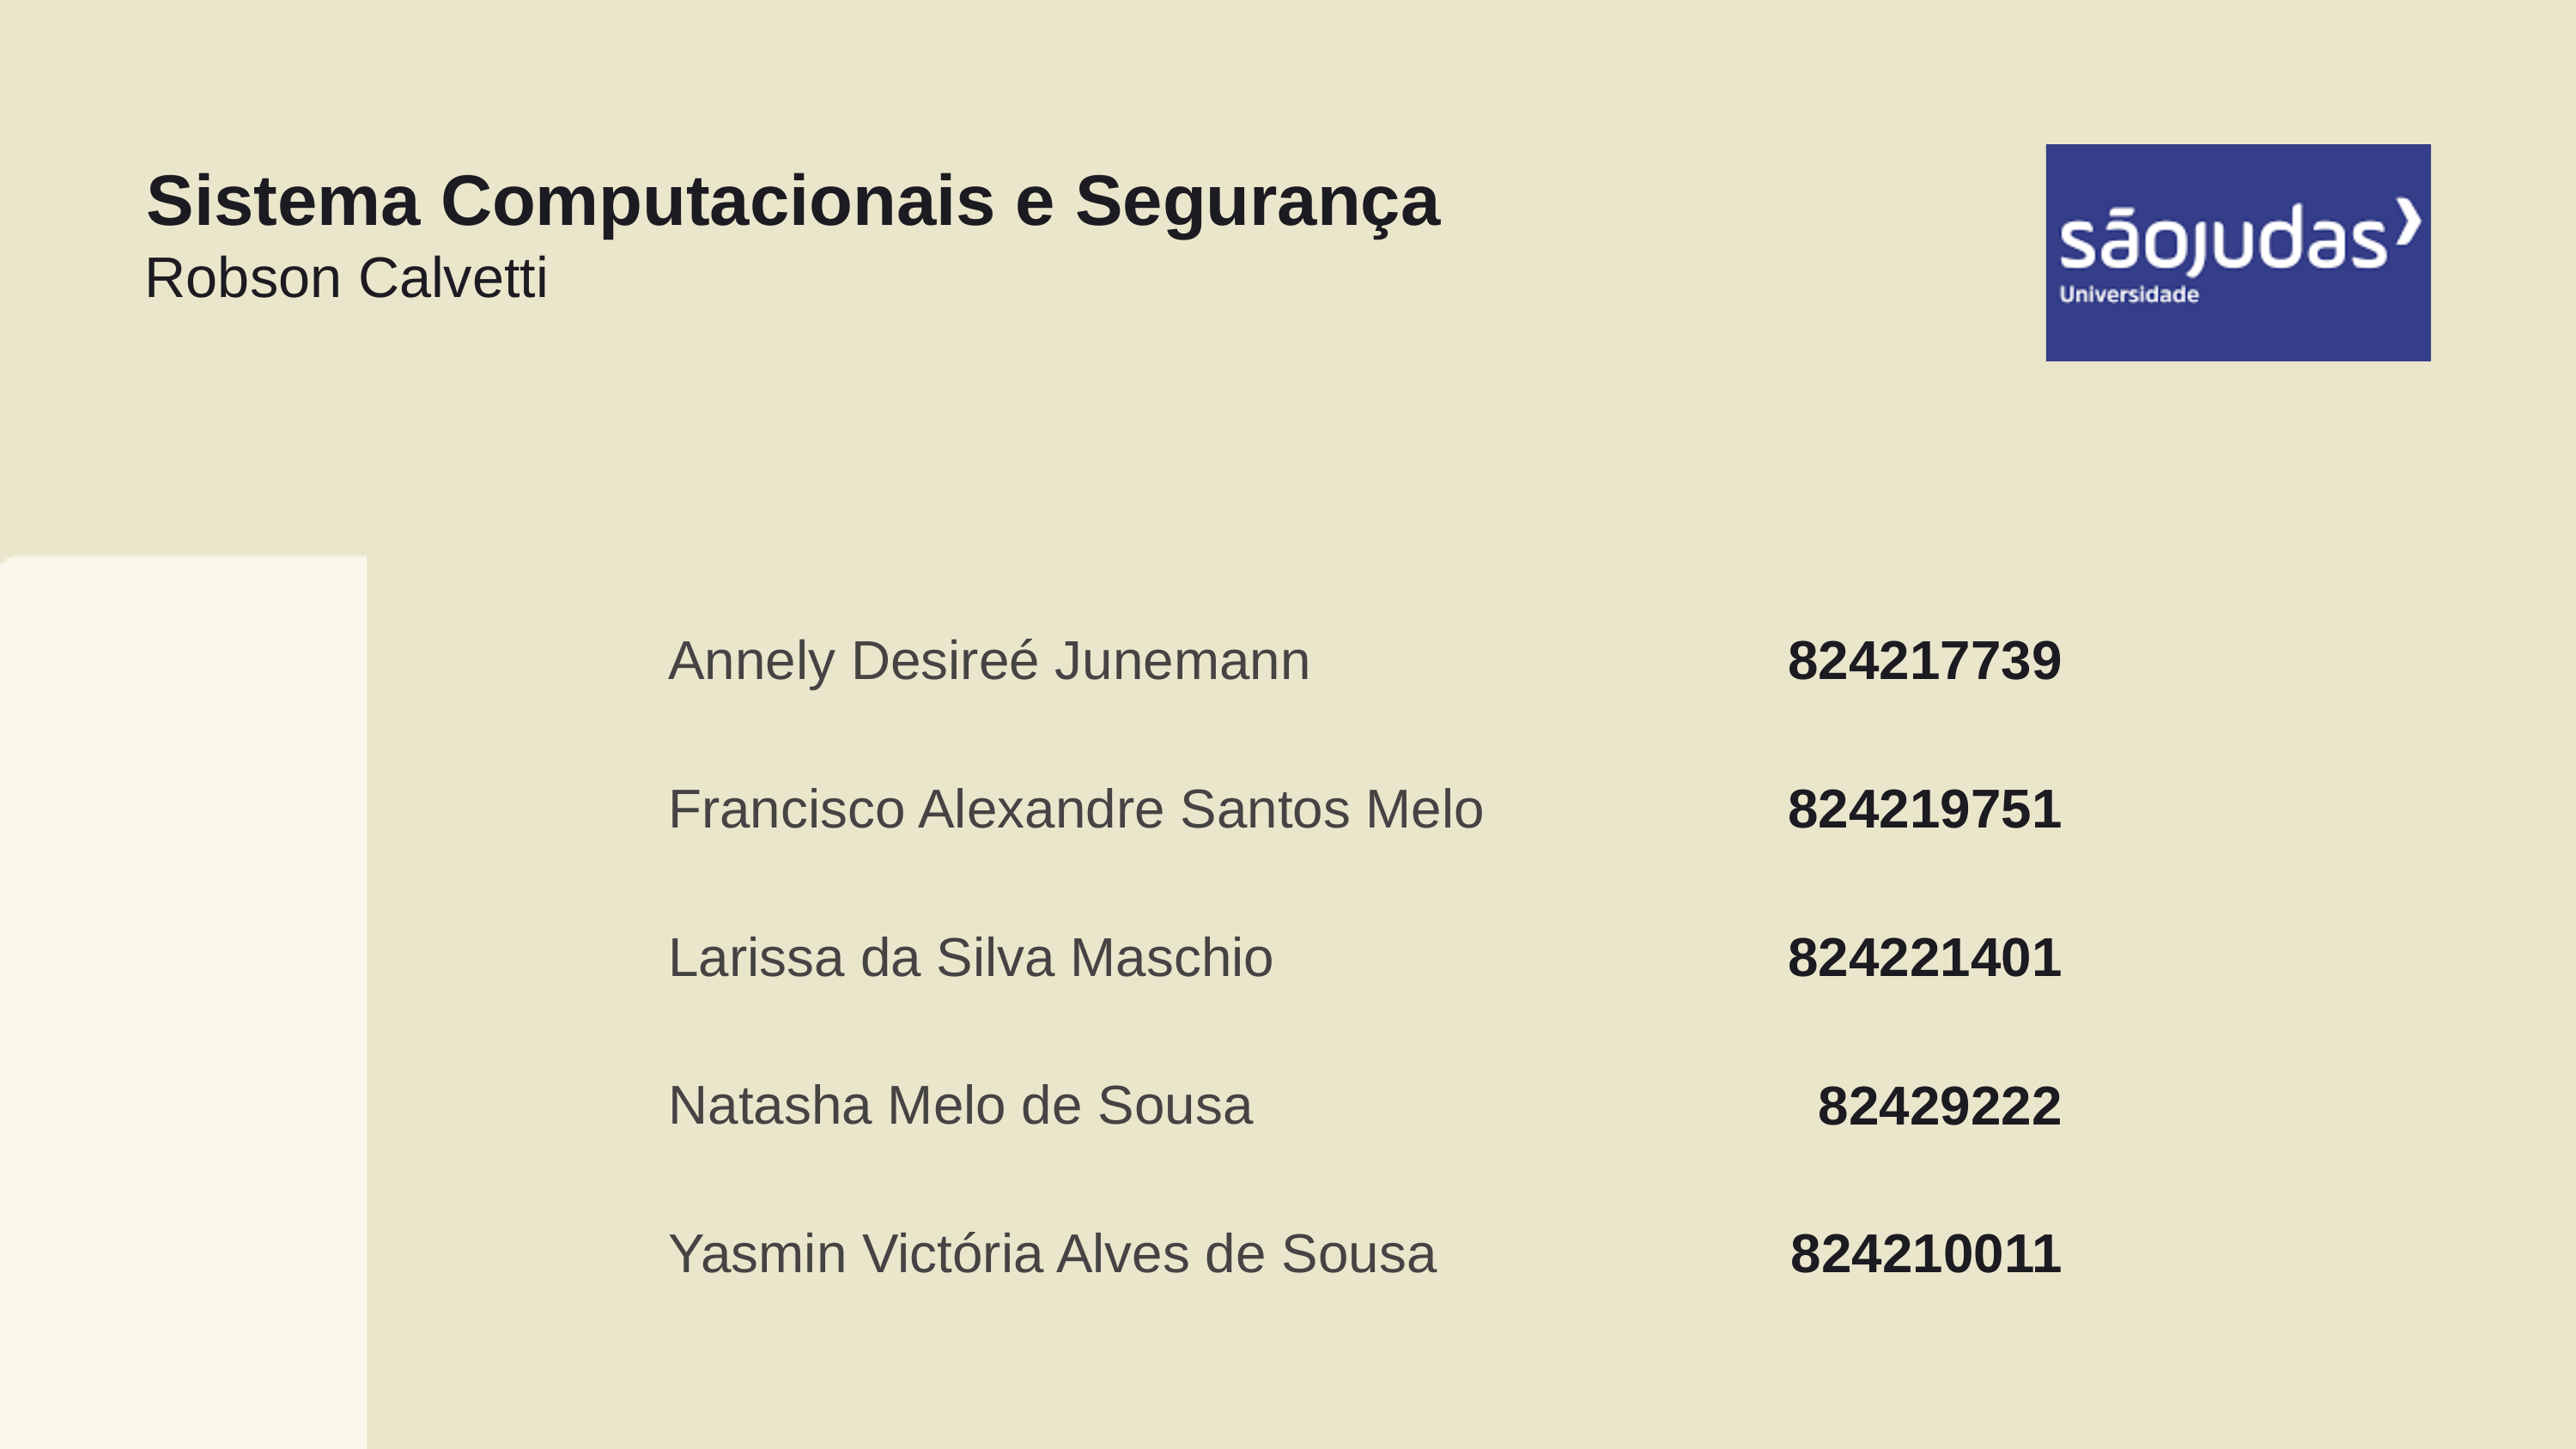

Sistema Computacionais e Segurança
Robson Calvetti
Annely Desireé Junemann
824217739
Francisco Alexandre Santos Melo
824219751

Larissa da Silva Maschio
824221401
Natasha Melo de Sousa
82429222
Yasmin Victória Alves de Sousa
824210011